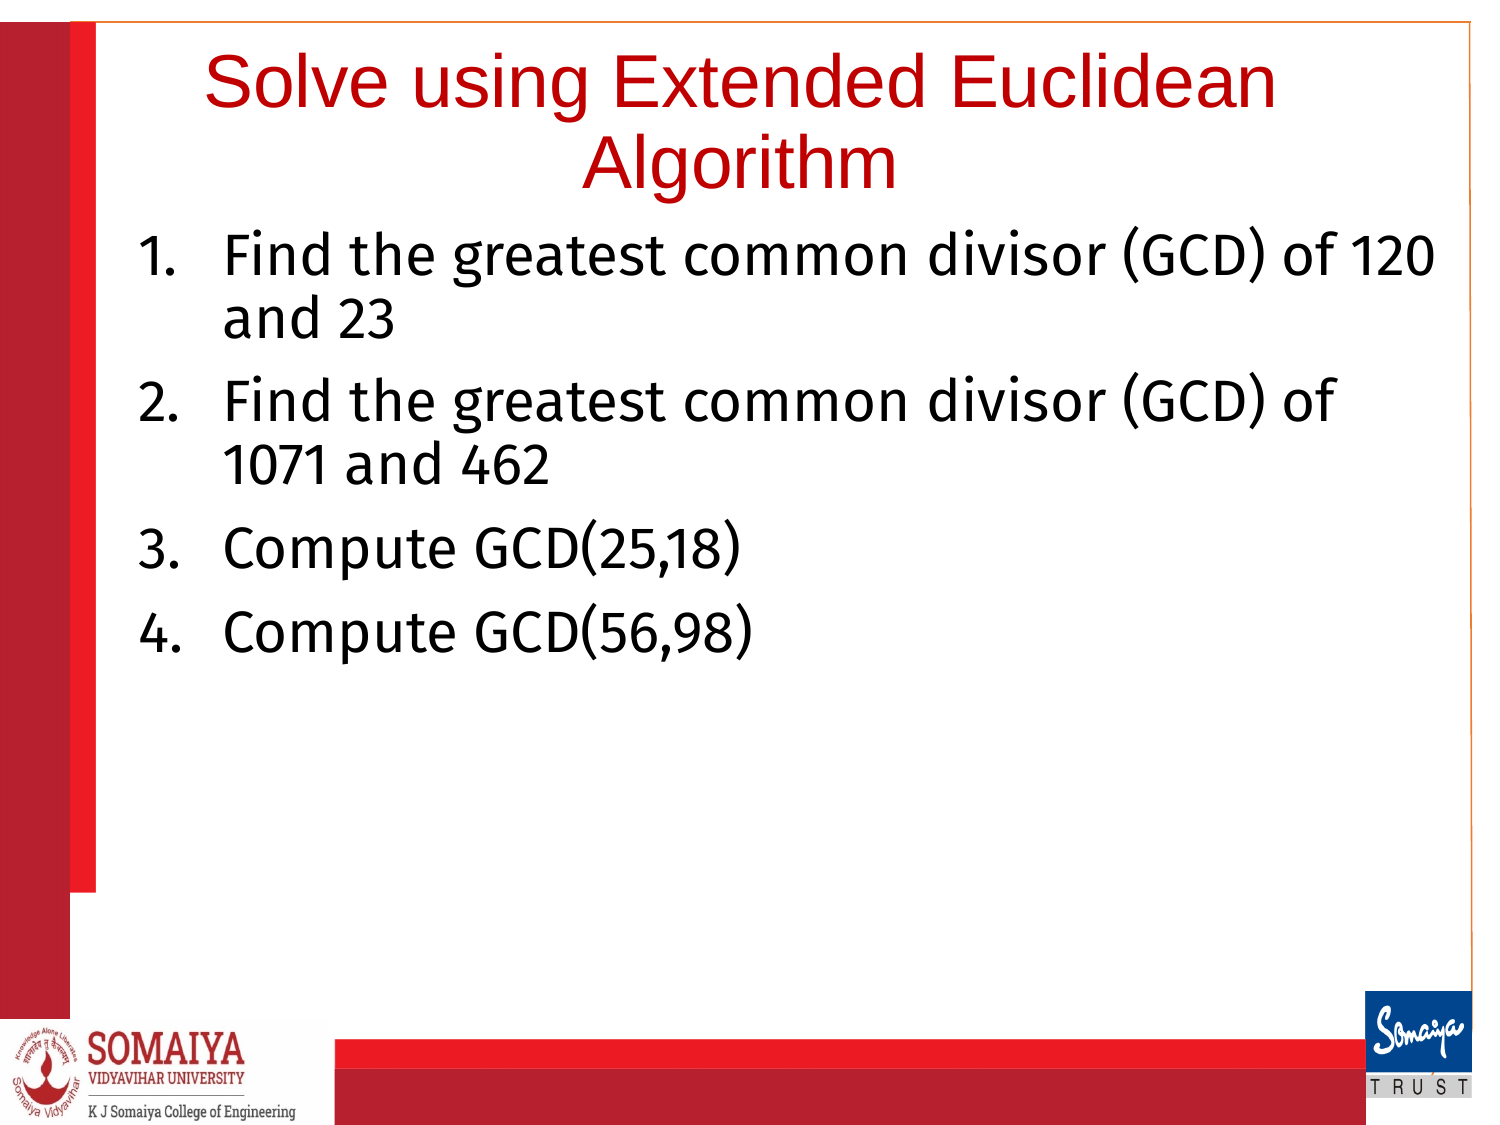

# Solve using Extended Euclidean Algorithm
Find the greatest common divisor (GCD) of 120 and 23
Find the greatest common divisor (GCD) of 1071 and 462
Compute GCD(25,18)
Compute GCD(56,98)